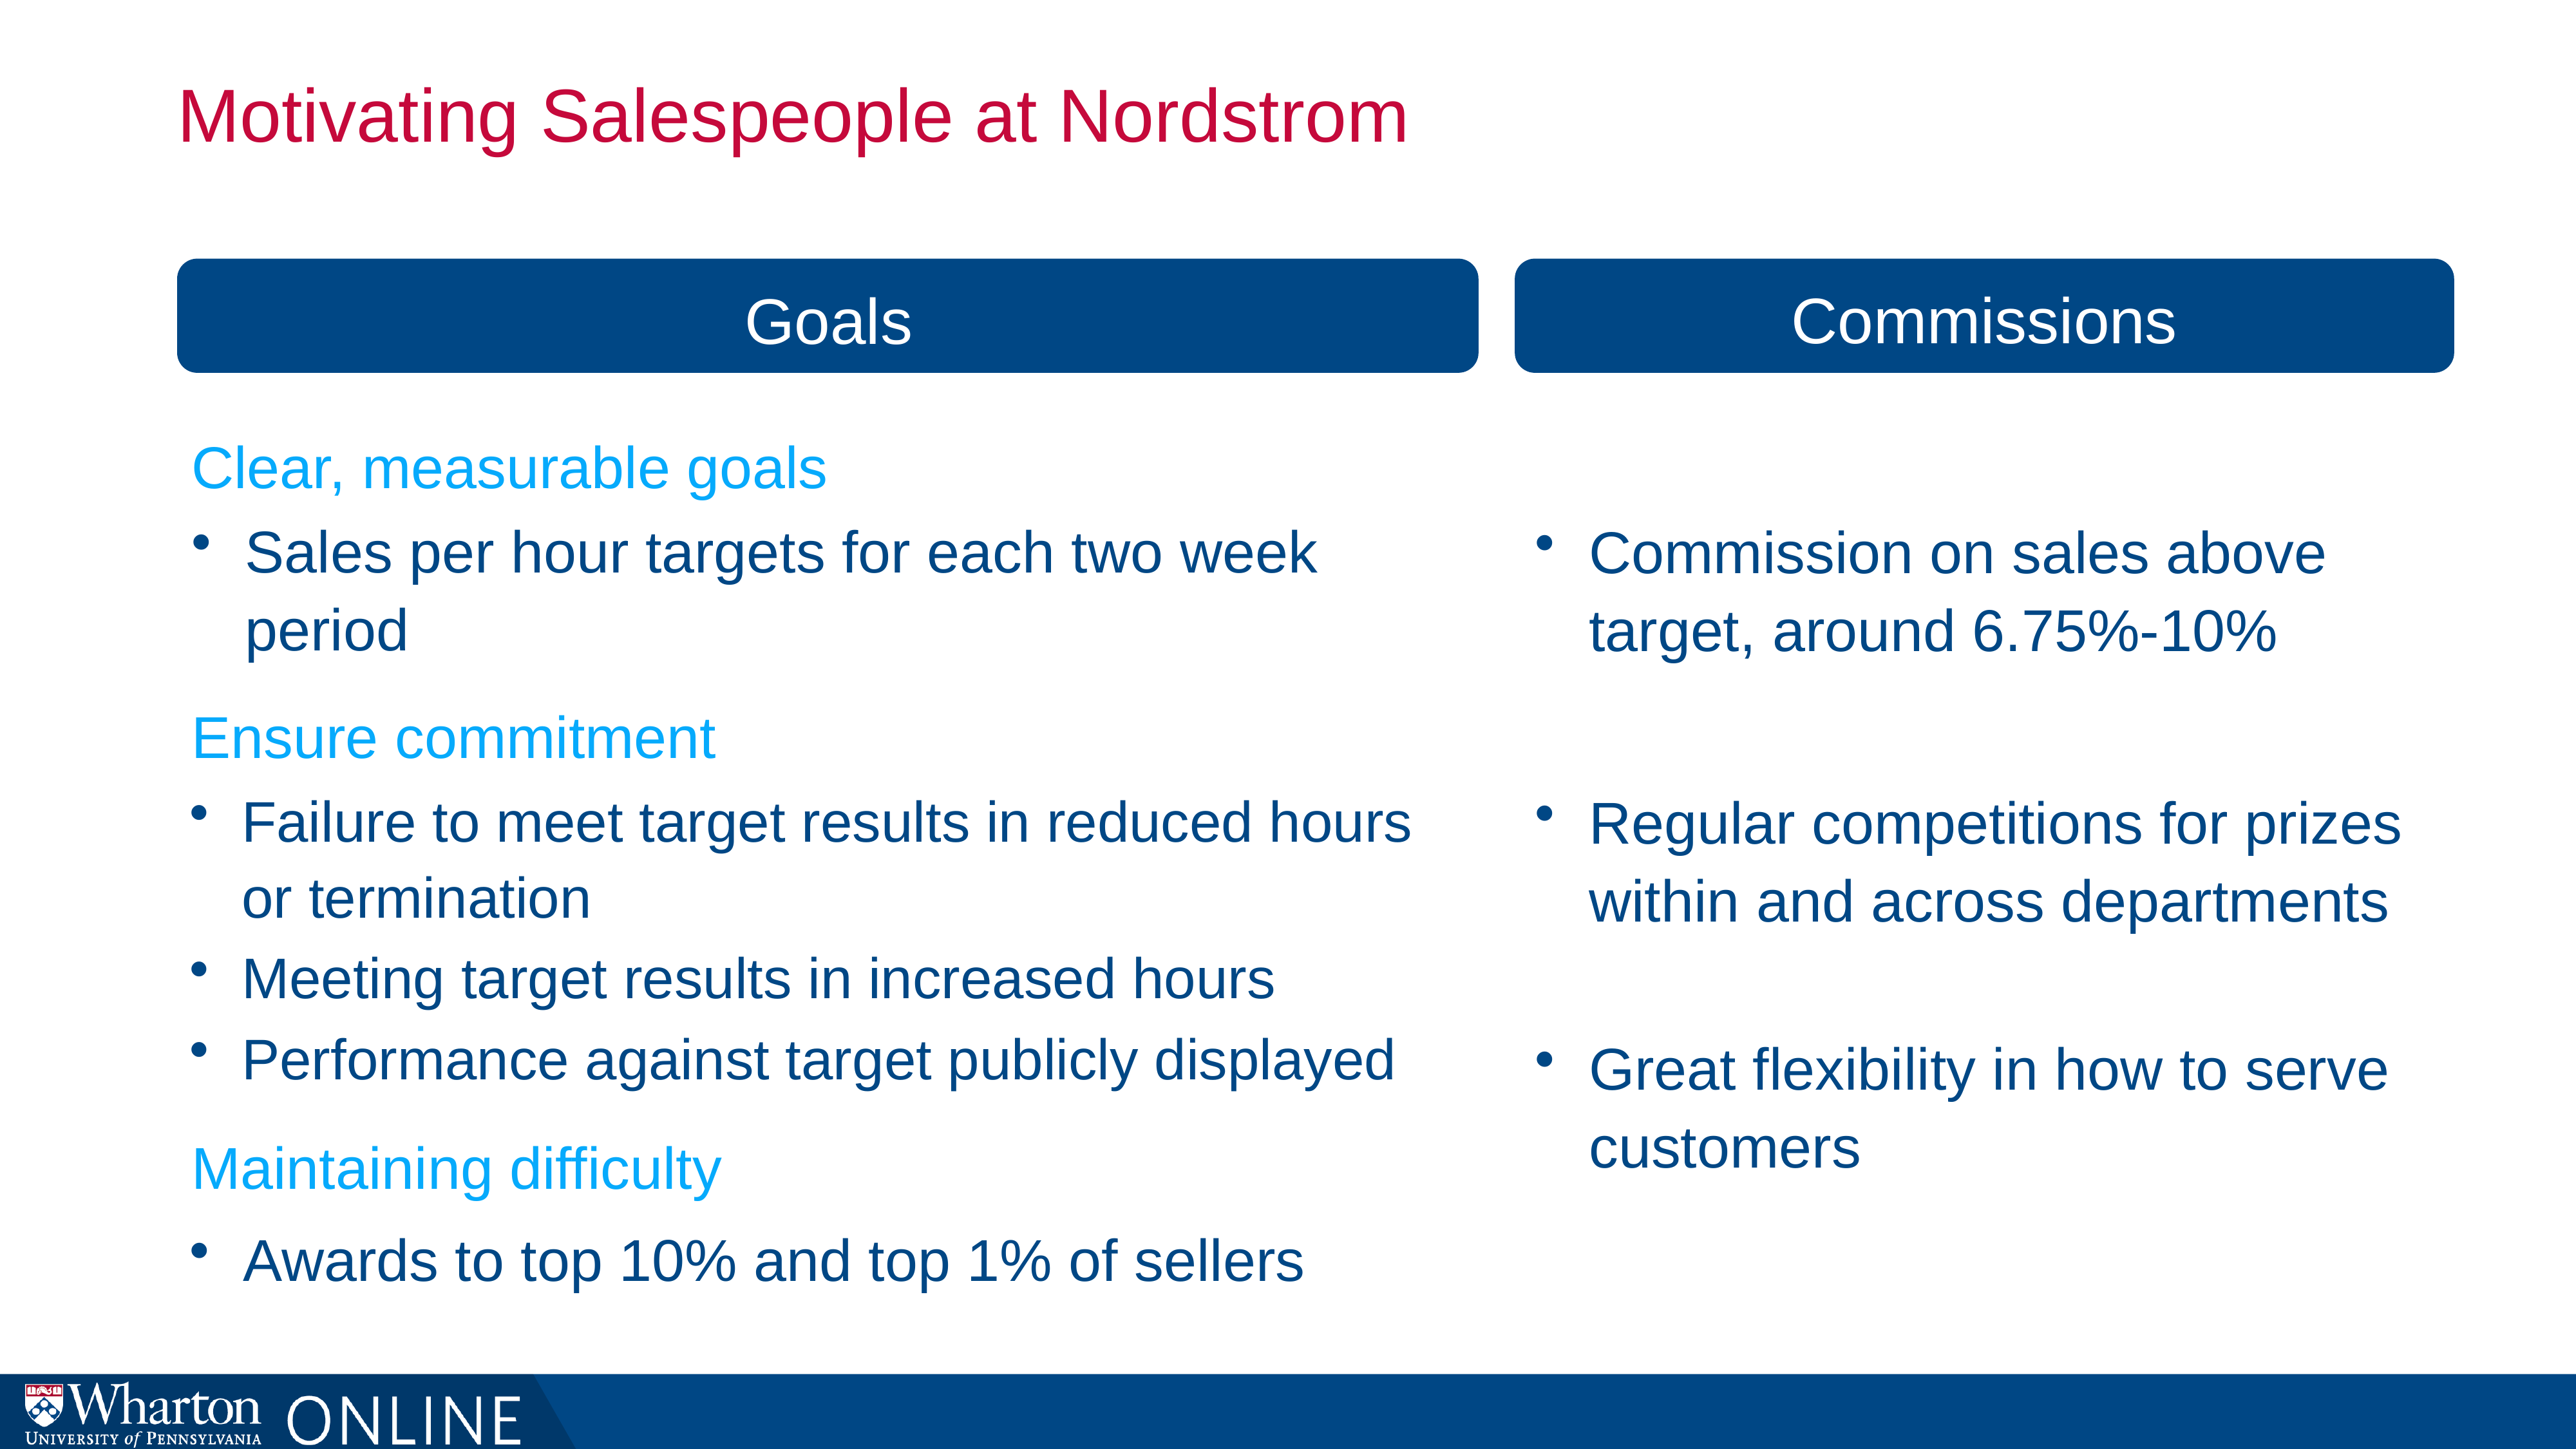

# Motivating Salespeople at Nordstrom
Commissions

Goals

Clear, measurable goals
Sales per hour targets for each two week period
Commission on sales above target, around 6.75%-10%
Ensure commitment
Failure to meet target results in reduced hours or termination
Meeting target results in increased hours
Performance against target publicly displayed
Regular competitions for prizes within and across departments
Great flexibility in how to serve customers
Maintaining difficulty
Awards to top 10% and top 1% of sellers